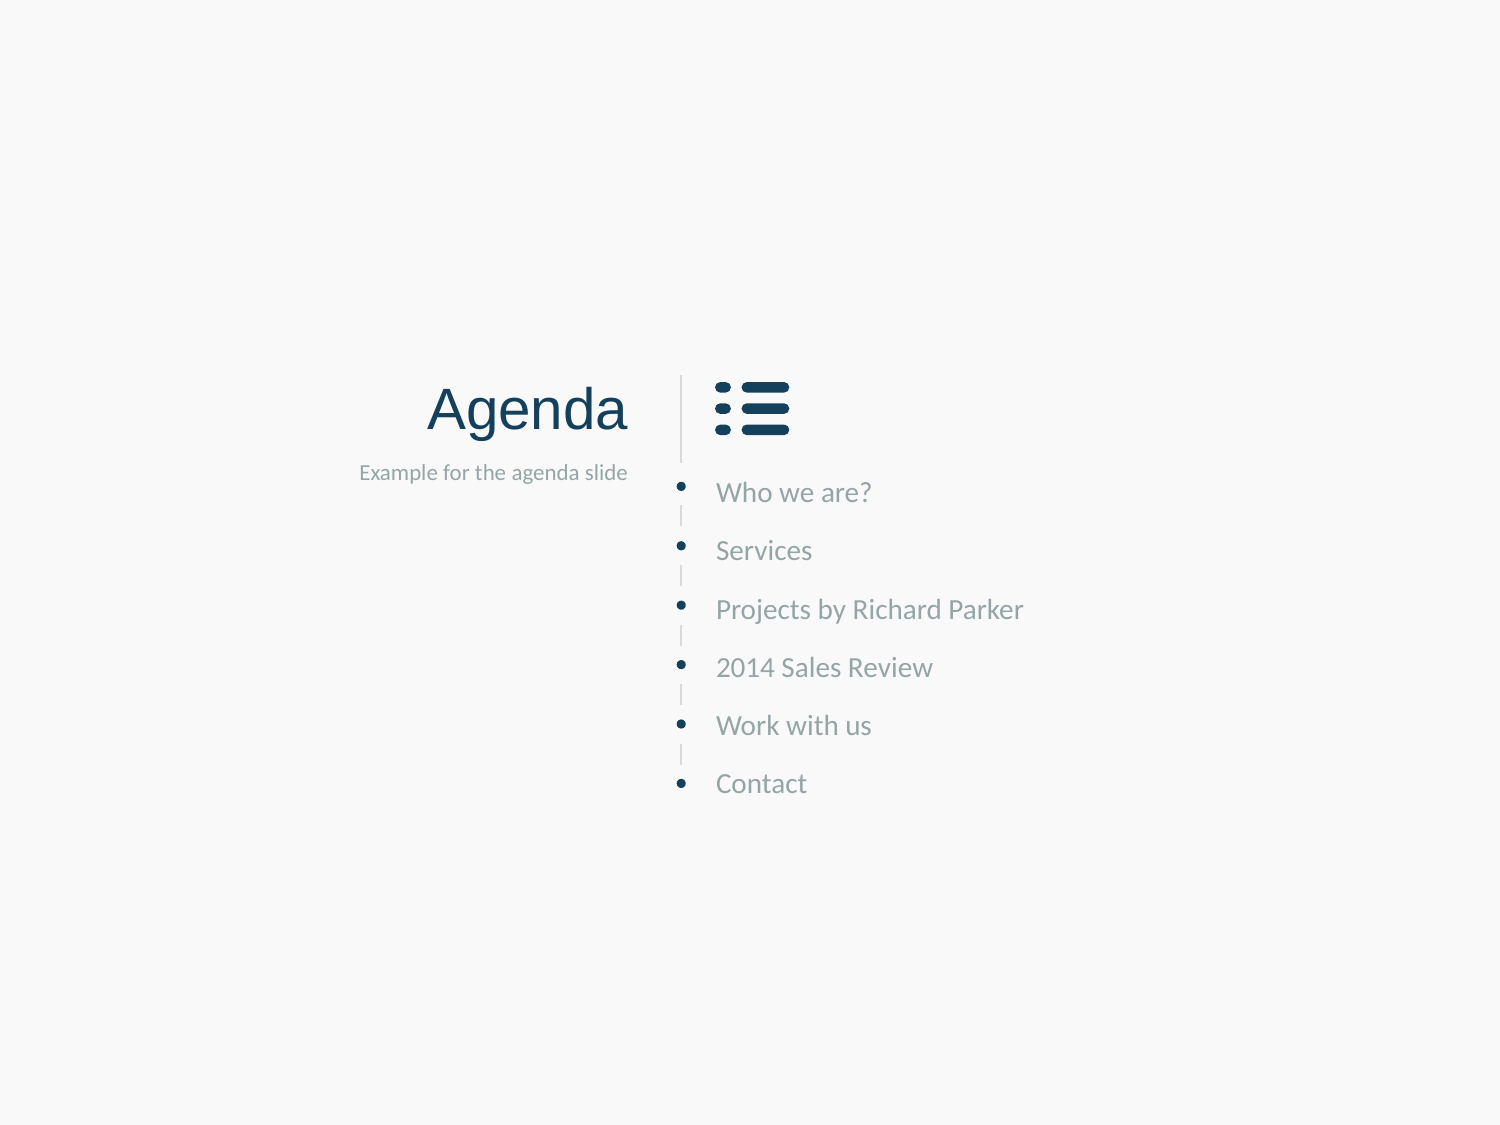

# Agenda

Who we are?
Services
Projects by Richard Parker
2014 Sales Review
Work with us
Contact

Example for the agenda slide